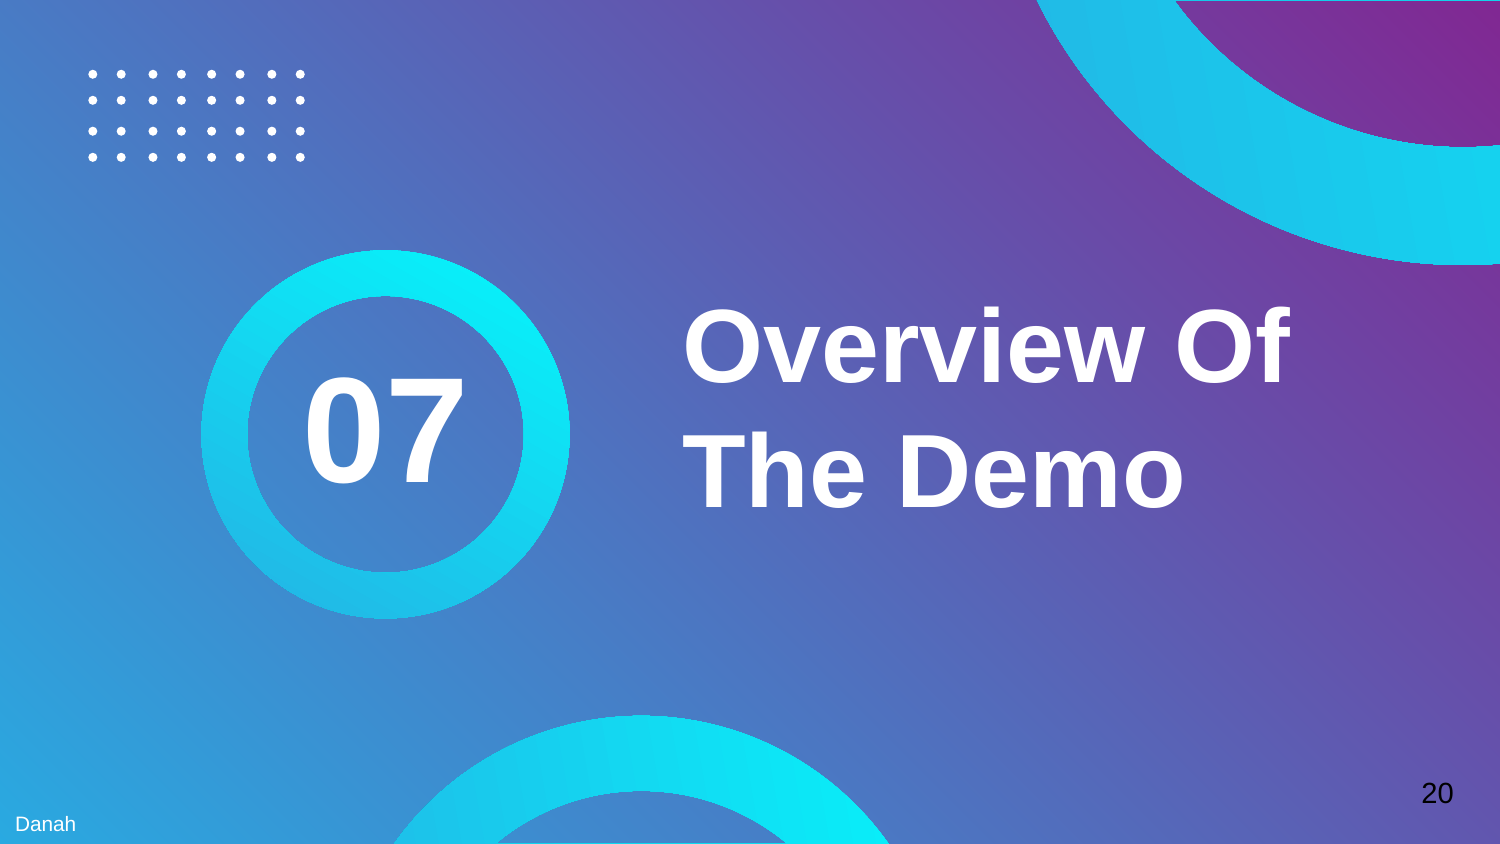

# Overview Of The Demo
07

20
Danah